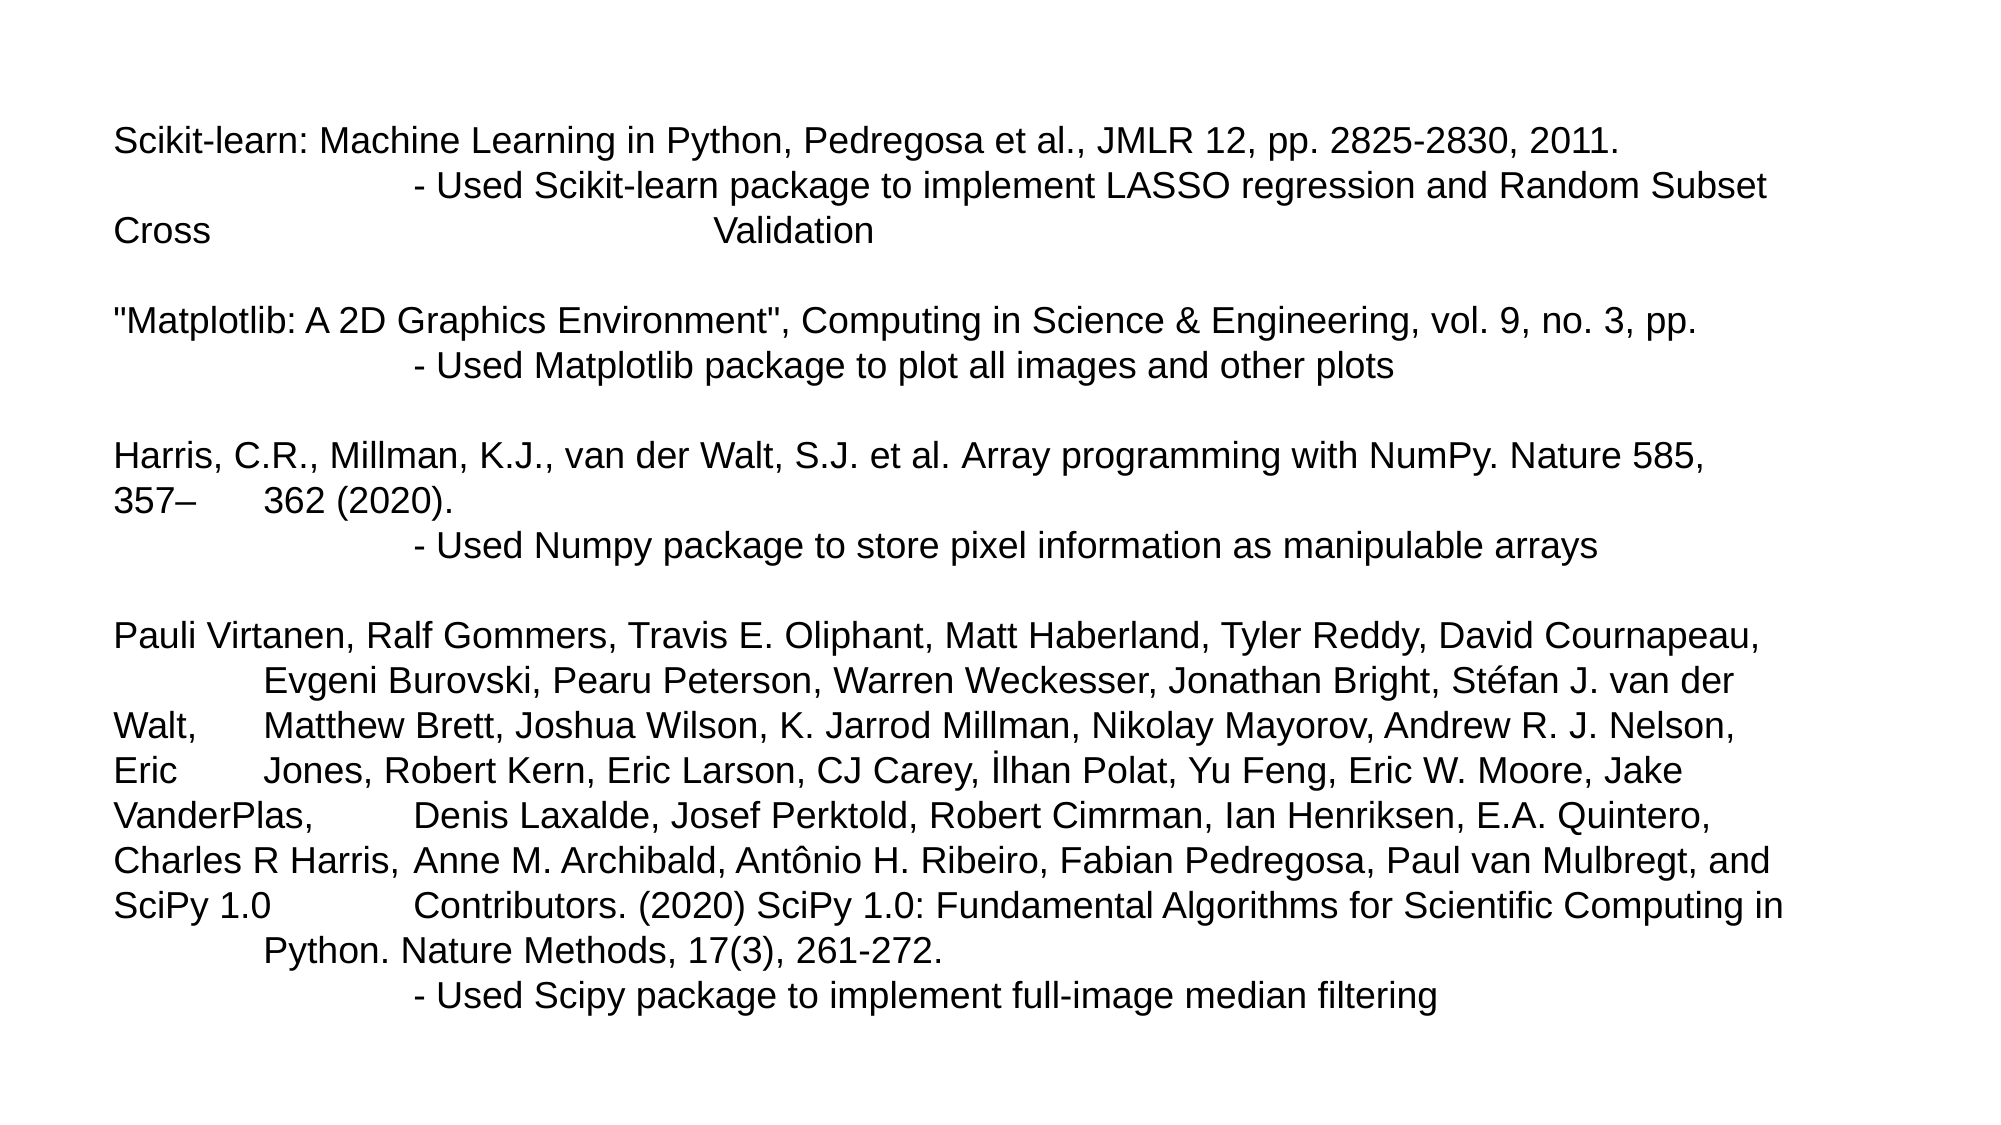

Scikit-learn: Machine Learning in Python, Pedregosa et al., JMLR 12, pp. 2825-2830, 2011.
		- Used Scikit-learn package to implement LASSO regression and Random Subset Cross 				Validation

"Matplotlib: A 2D Graphics Environment", Computing in Science & Engineering, vol. 9, no. 3, pp.
		- Used Matplotlib package to plot all images and other plots

Harris, C.R., Millman, K.J., van der Walt, S.J. et al. Array programming with NumPy. Nature 585, 357–	362 (2020).
		- Used Numpy package to store pixel information as manipulable arrays

Pauli Virtanen, Ralf Gommers, Travis E. Oliphant, Matt Haberland, Tyler Reddy, David Cournapeau, 	Evgeni Burovski, Pearu Peterson, Warren Weckesser, Jonathan Bright, Stéfan J. van der Walt, 	Matthew Brett, Joshua Wilson, K. Jarrod Millman, Nikolay Mayorov, Andrew R. J. Nelson, Eric 	Jones, Robert Kern, Eric Larson, CJ Carey, İlhan Polat, Yu Feng, Eric W. Moore, Jake VanderPlas, 	Denis Laxalde, Josef Perktold, Robert Cimrman, Ian Henriksen, E.A. Quintero, Charles R Harris, 	Anne M. Archibald, Antônio H. Ribeiro, Fabian Pedregosa, Paul van Mulbregt, and SciPy 1.0 	Contributors. (2020) SciPy 1.0: Fundamental Algorithms for Scientific Computing in 	Python. Nature Methods, 17(3), 261-272.
		- Used Scipy package to implement full-image median filtering